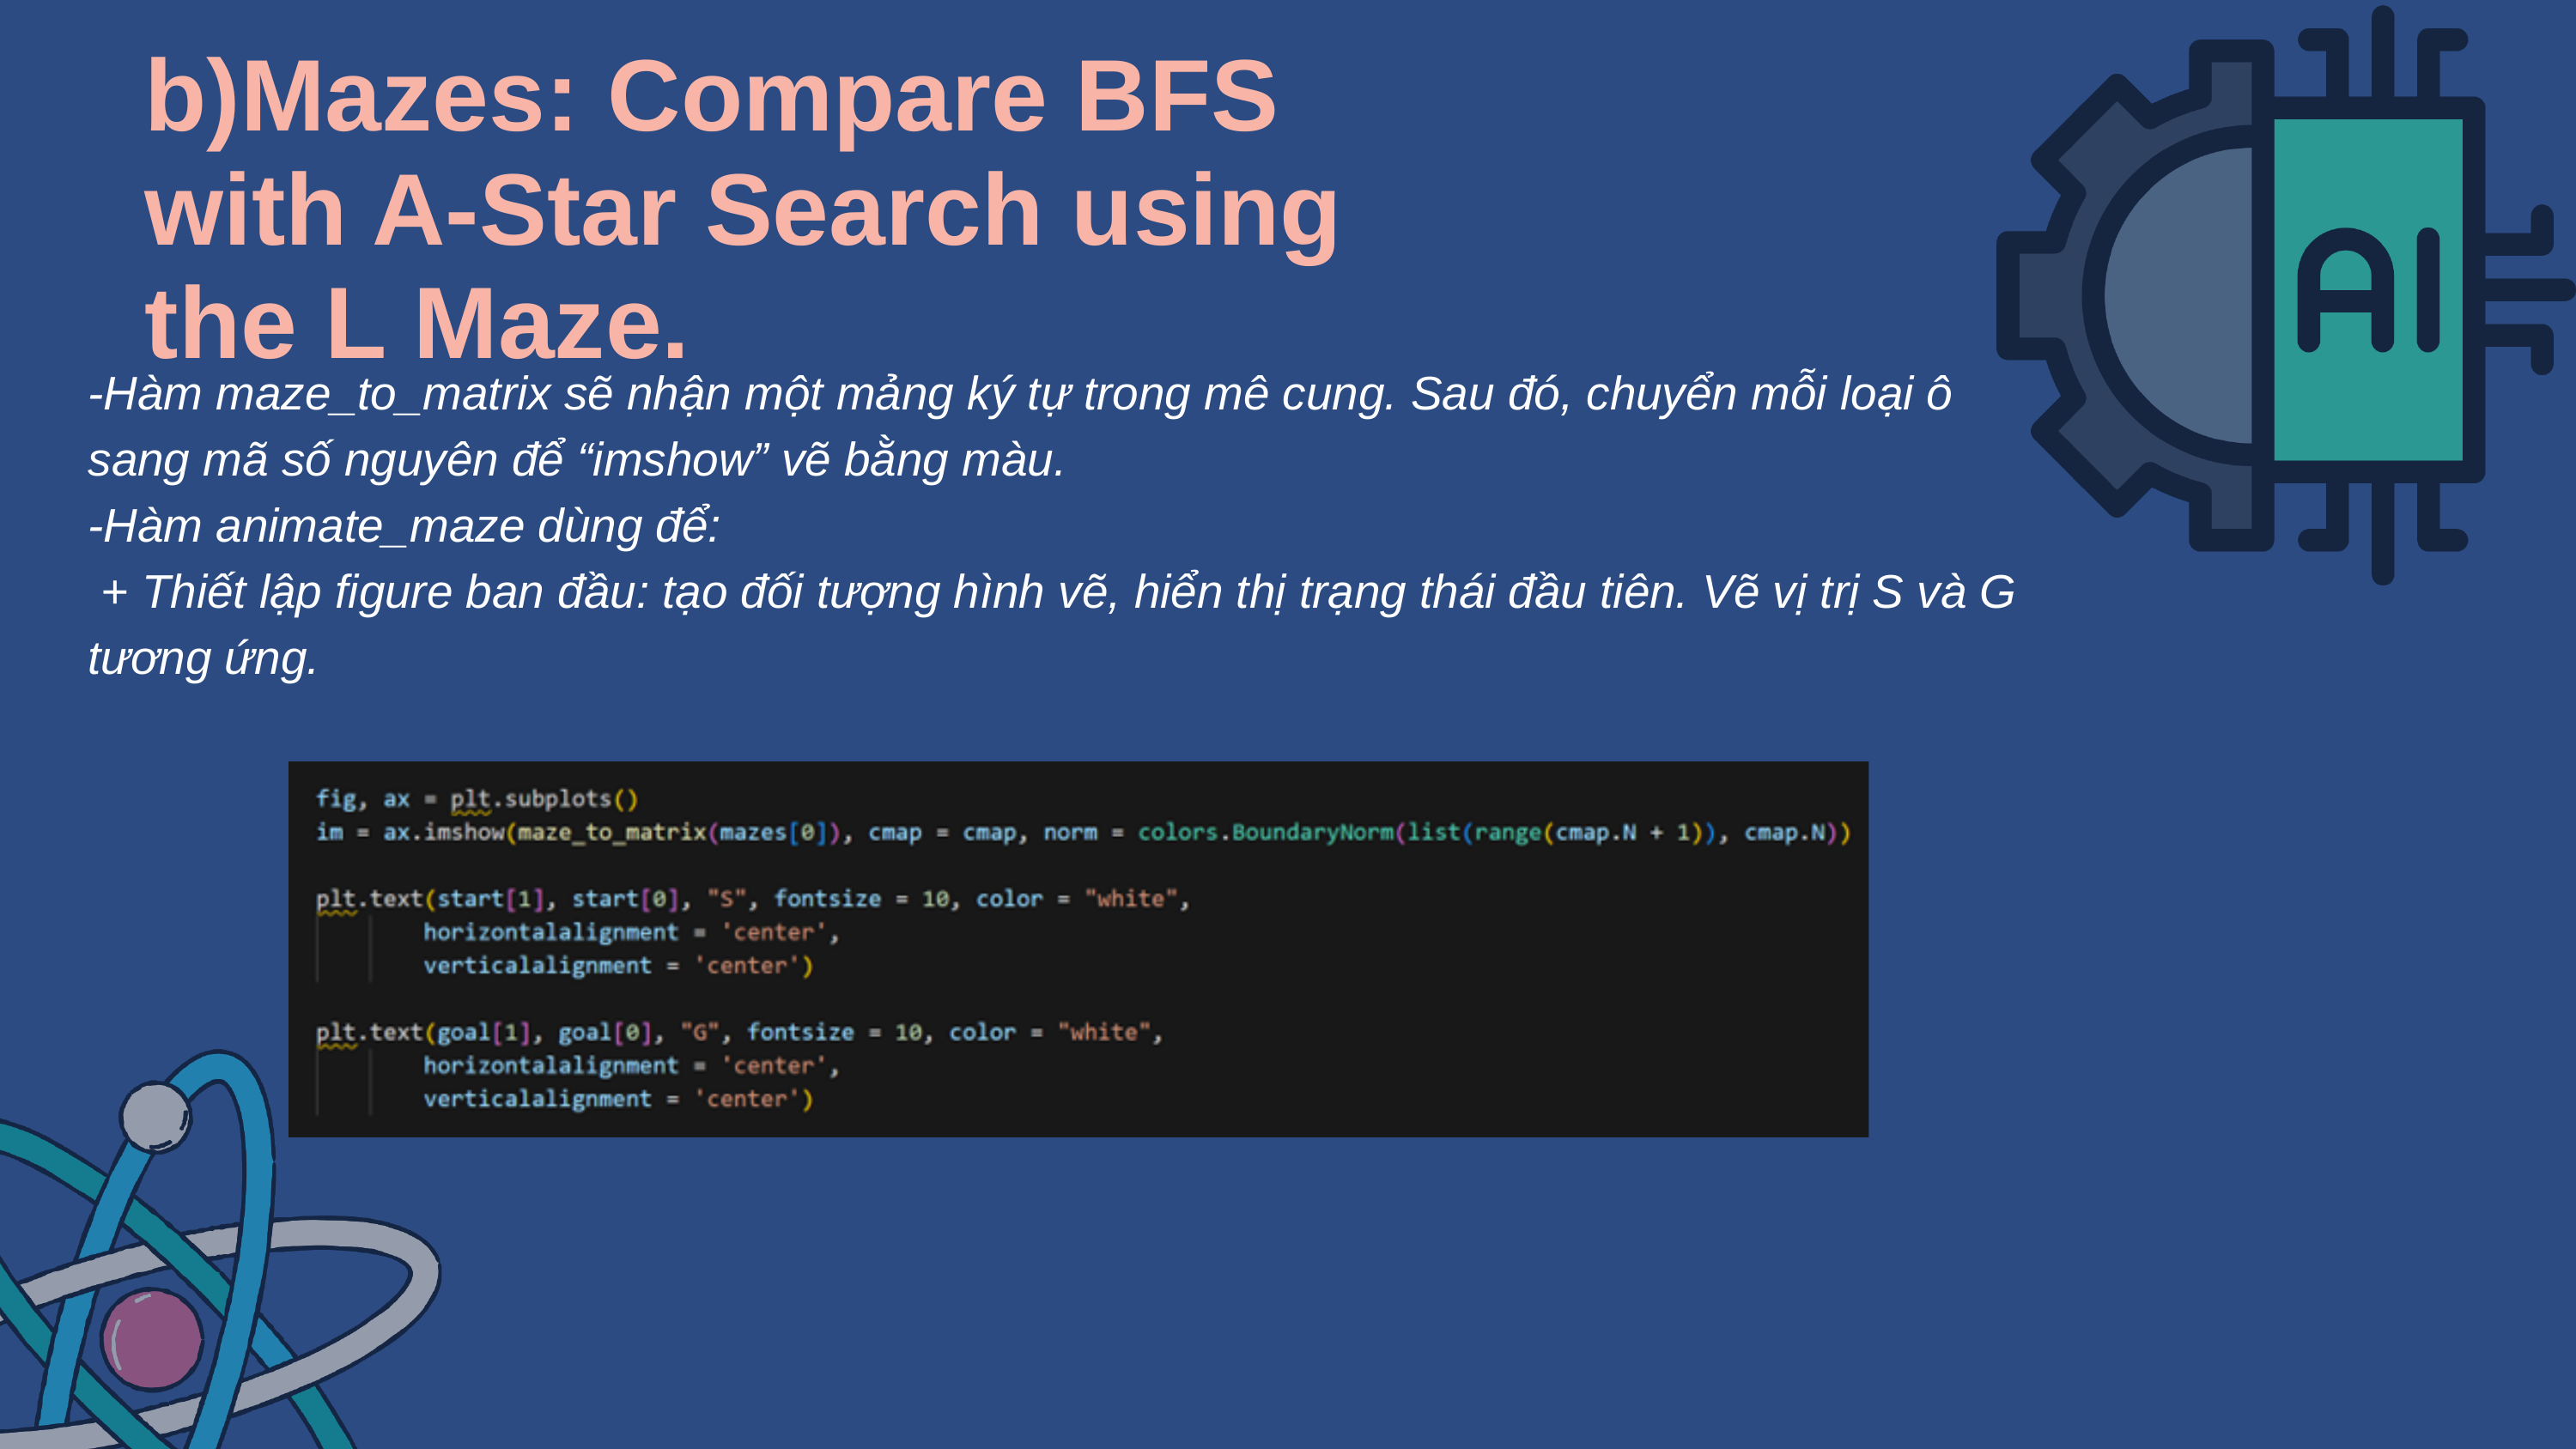

b)Mazes: Compare BFS with A-Star Search using the L Maze.
-Hàm maze_to_matrix sẽ nhận một mảng ký tự trong mê cung. Sau đó, chuyển mỗi loại ô sang mã số nguyên để “imshow” vẽ bằng màu.
-Hàm animate_maze dùng để:
 + Thiết lập figure ban đầu: tạo đối tượng hình vẽ, hiển thị trạng thái đầu tiên. Vẽ vị trị S và G tương ứng.